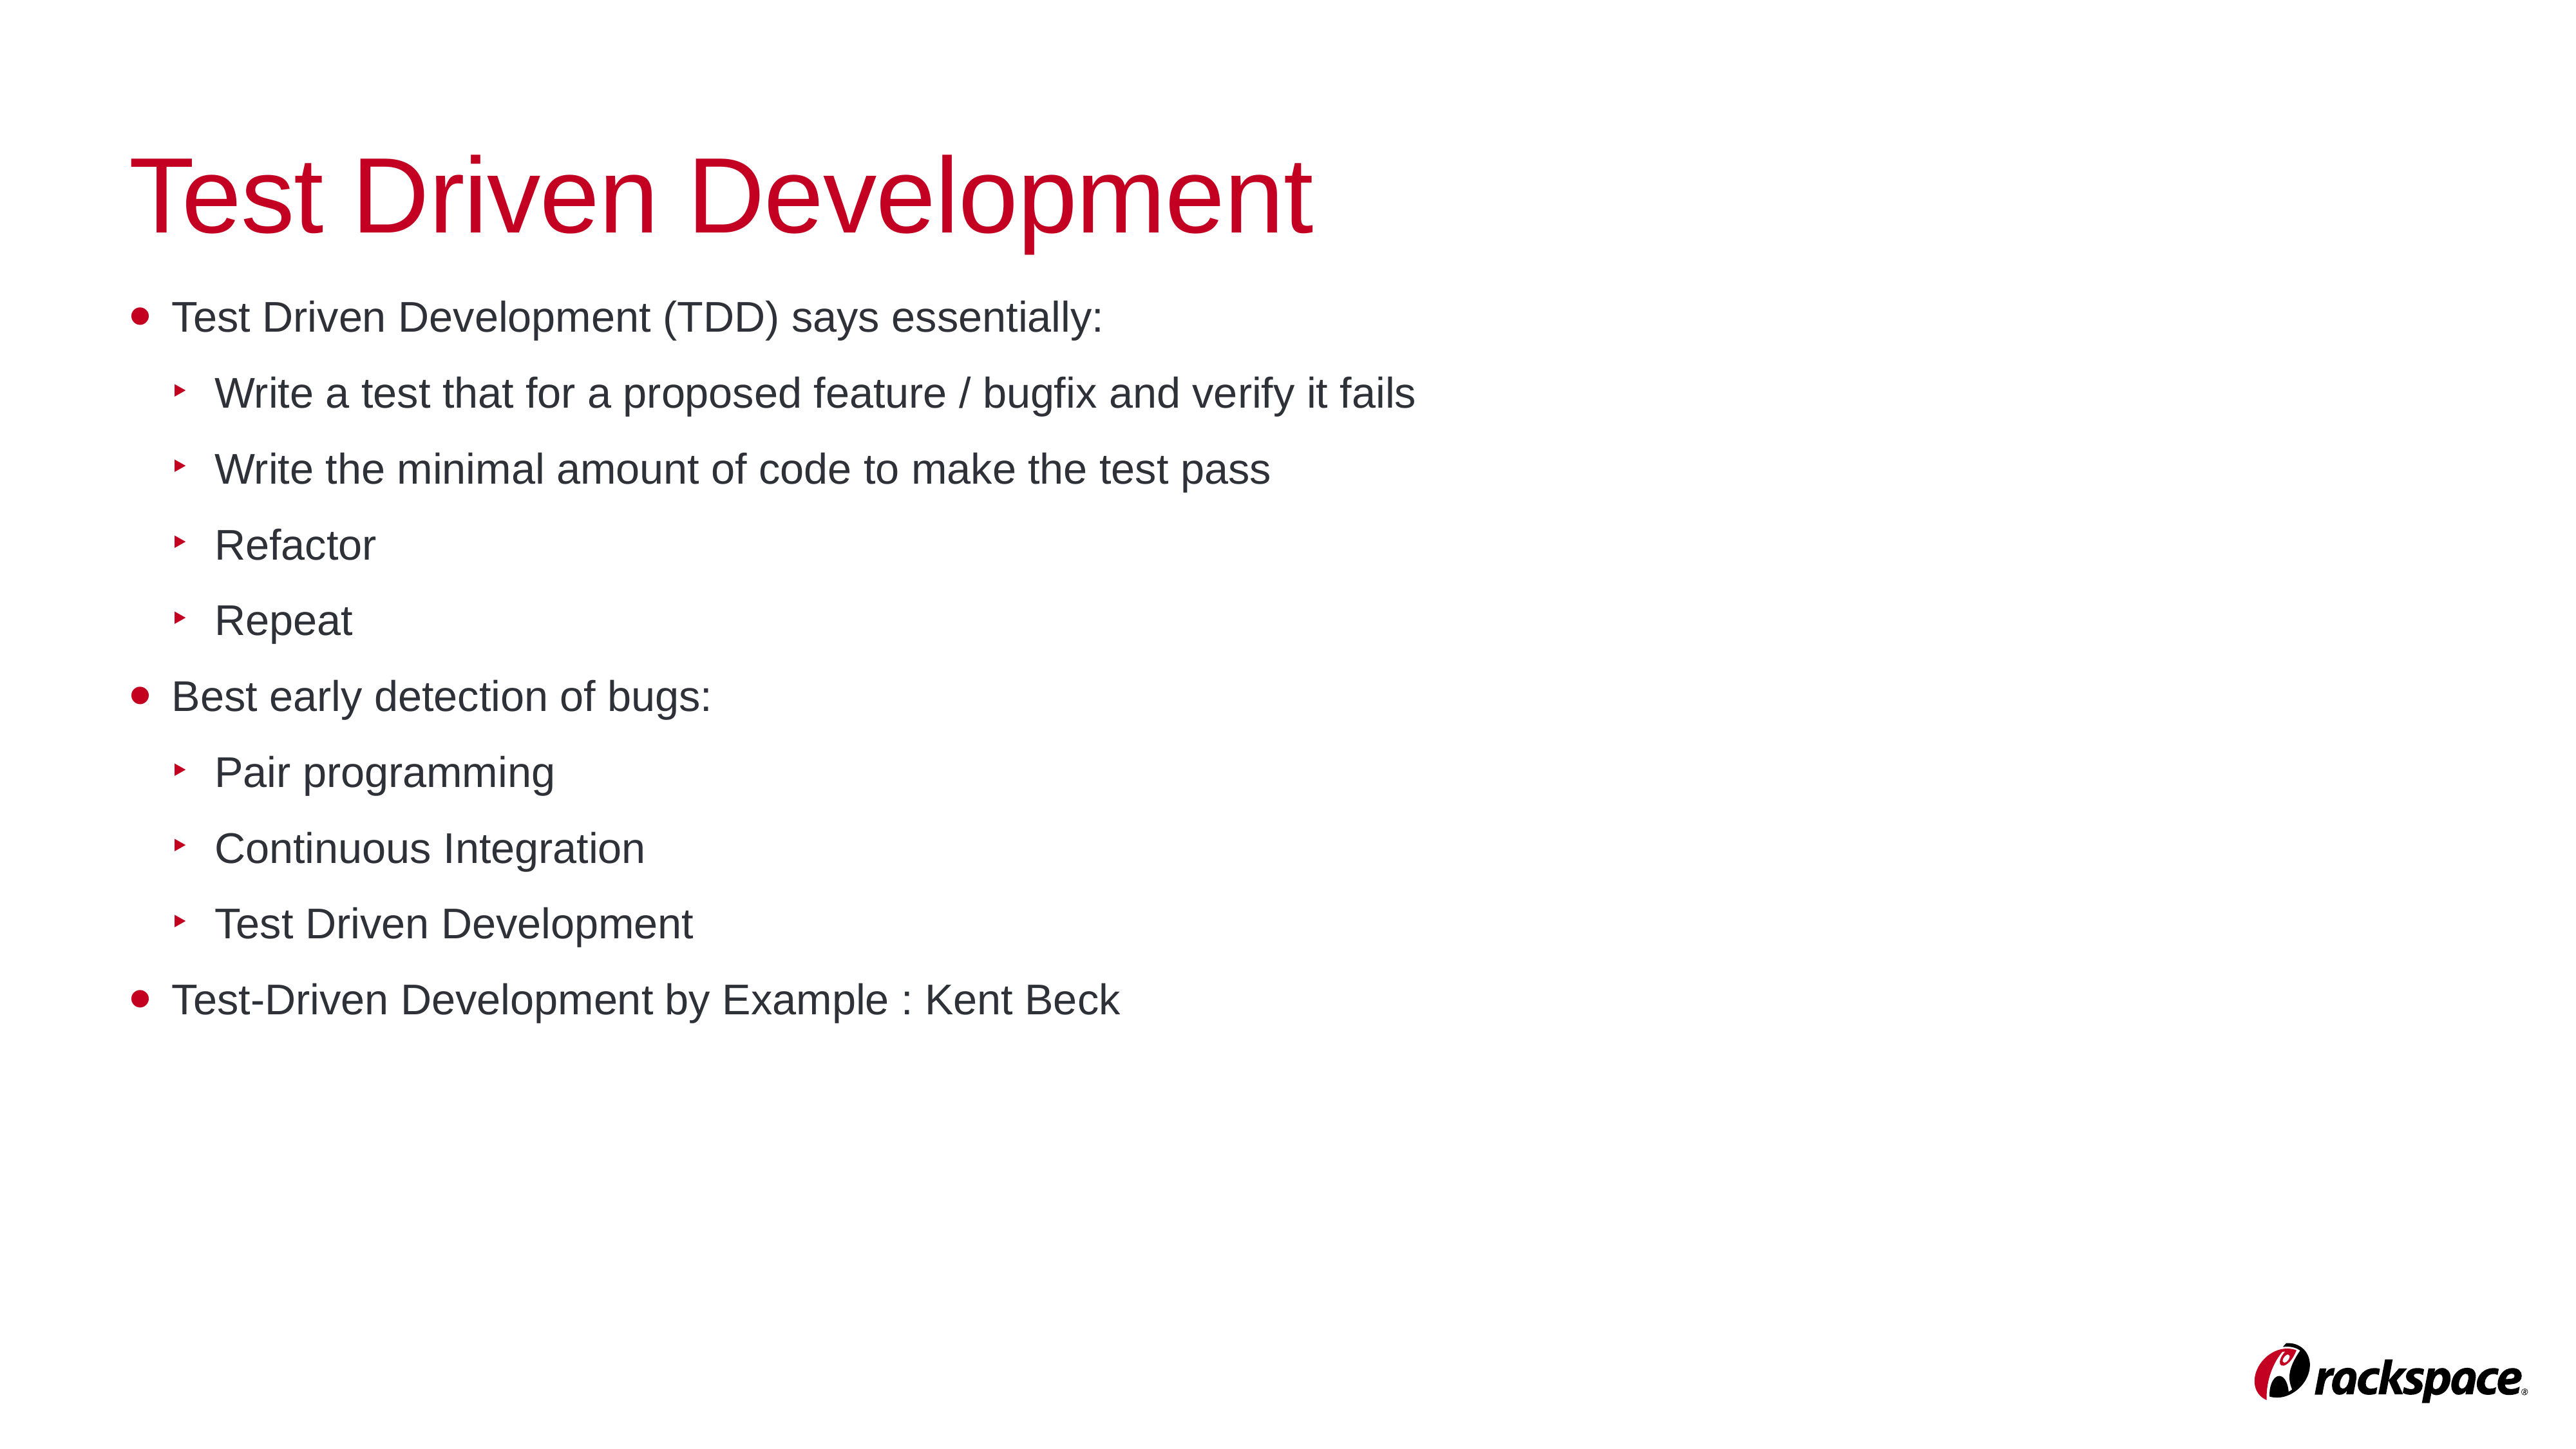

# Test Driven Development
Test Driven Development (TDD) says essentially:
Write a test that for a proposed feature / bugfix and verify it fails
Write the minimal amount of code to make the test pass
Refactor
Repeat
Best early detection of bugs:
Pair programming
Continuous Integration
Test Driven Development
Test-Driven Development by Example : Kent Beck